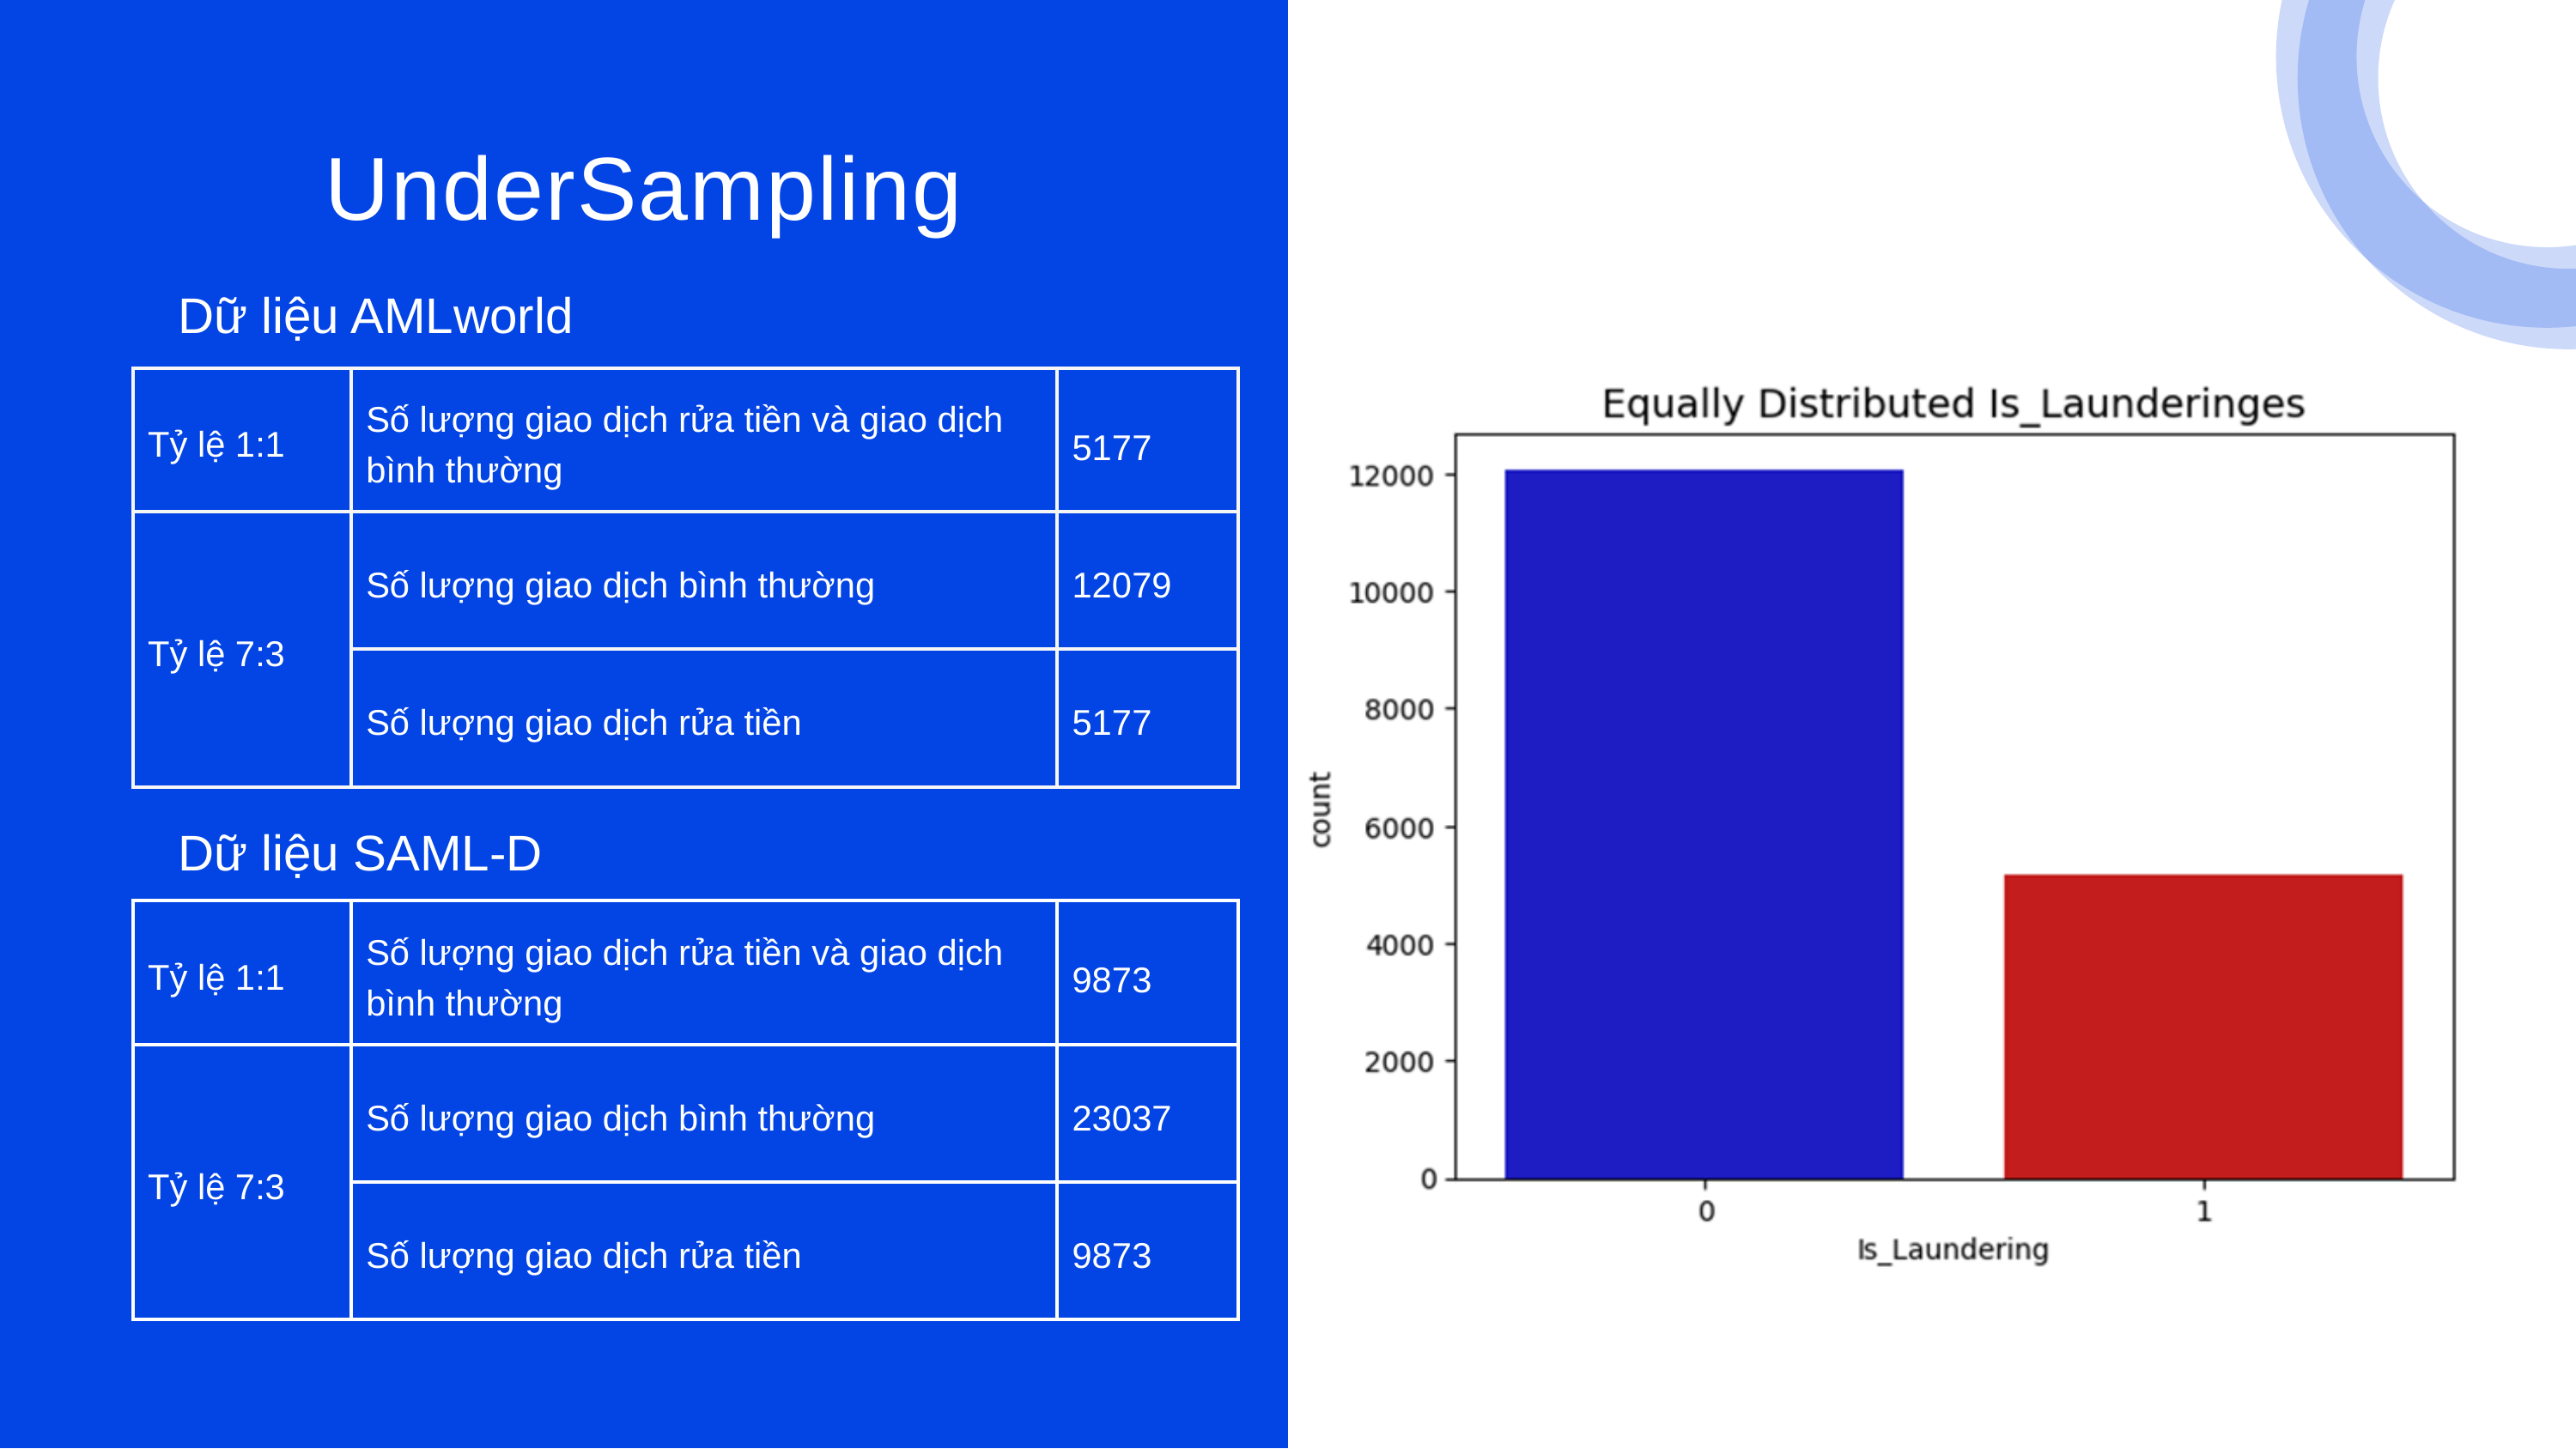

UnderSampling
Dữ liệu AMLworld
| Tỷ lệ 1:1 | Số lượng giao dịch rửa tiền và giao dịch bình thường | 5177 |
| --- | --- | --- |
| Tỷ lệ 7:3 | Số lượng giao dịch bình thường | 12079 |
| Tỷ lệ 7:3 | Số lượng giao dịch rửa tiền | 5177 |

Dữ liệu SAML-D
| Tỷ lệ 1:1 | Số lượng giao dịch rửa tiền và giao dịch bình thường | 9873 |
| --- | --- | --- |
| Tỷ lệ 7:3 | Số lượng giao dịch bình thường | 23037 |
| Tỷ lệ 7:3 | Số lượng giao dịch rửa tiền | 9873 |